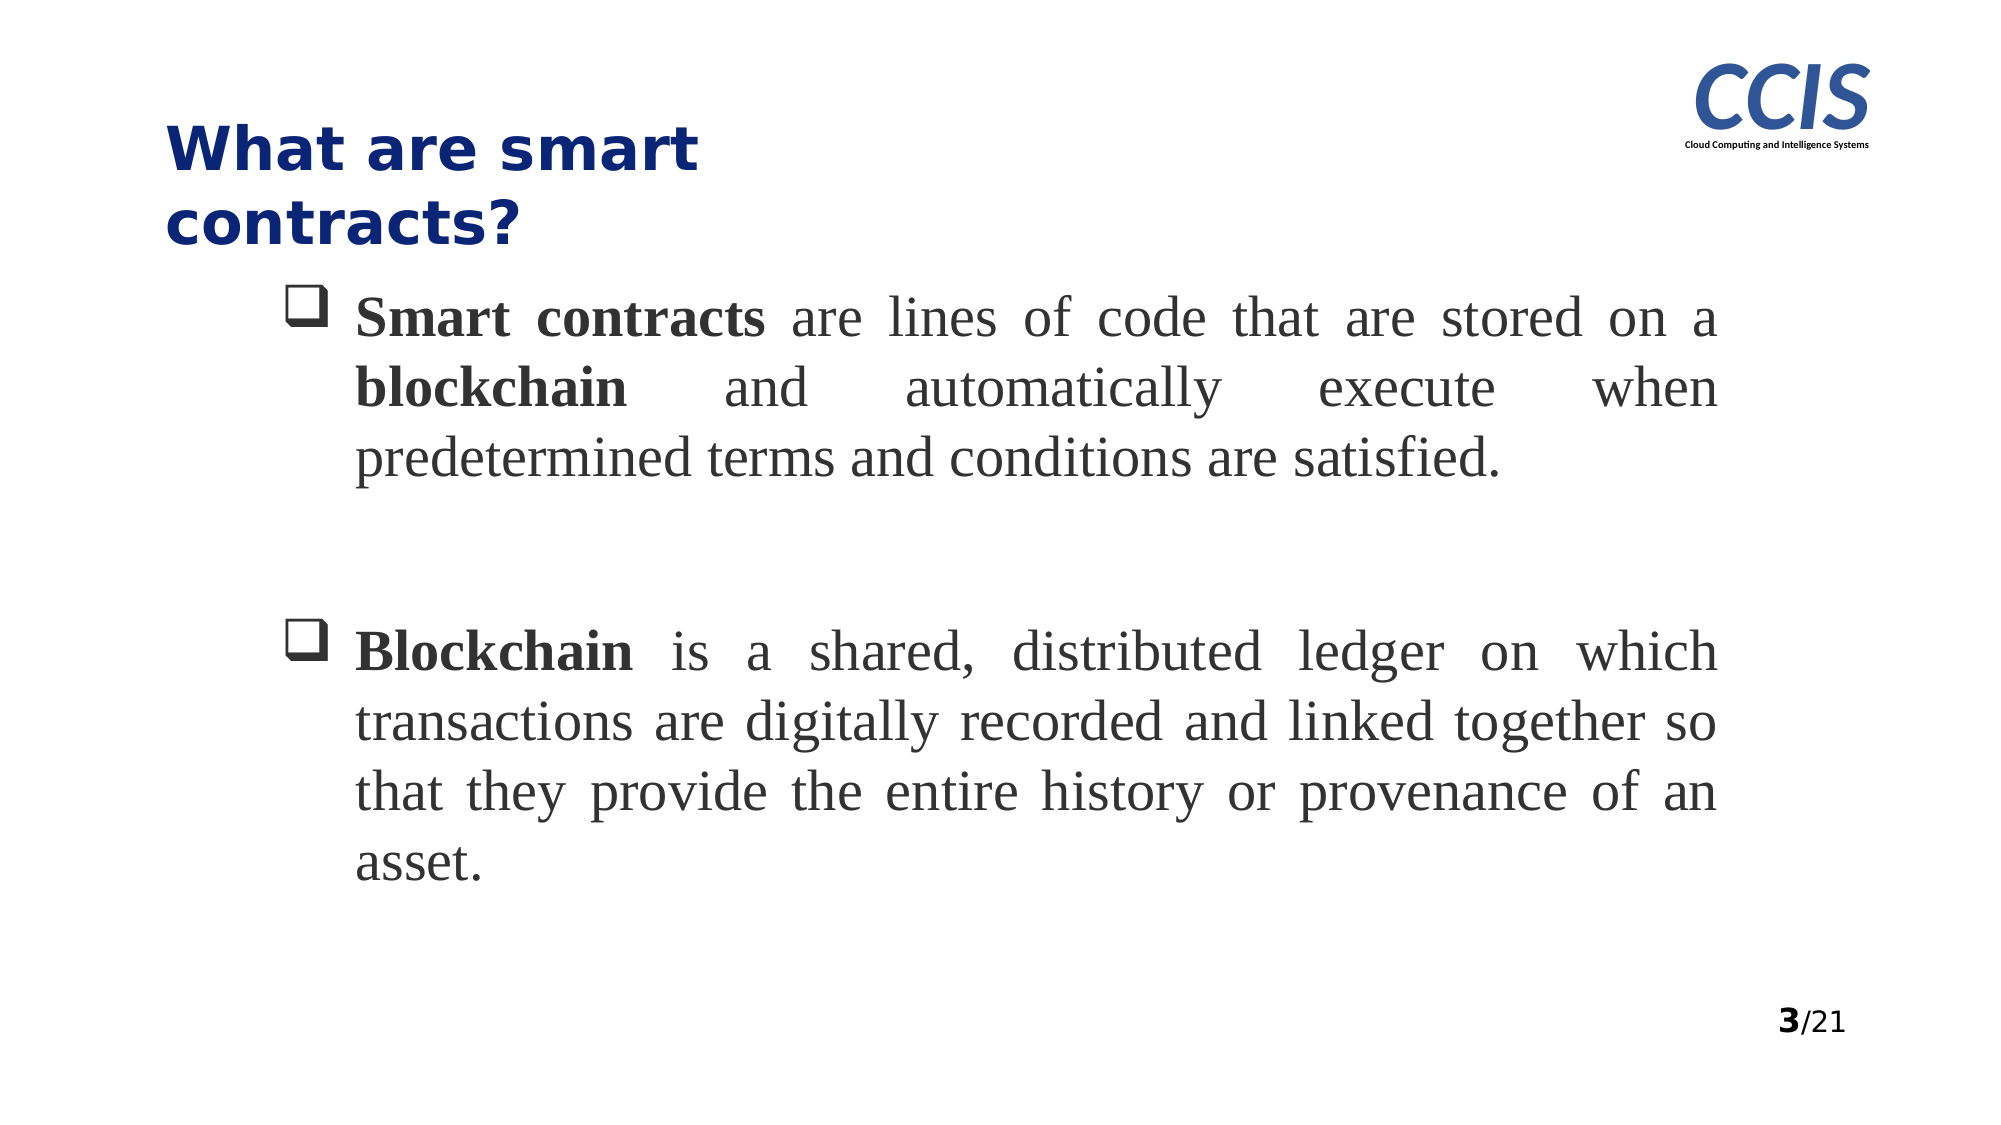

CCIS
What are smart contracts?
Cloud Computing and Intelligence Systems
Smart contracts are lines of code that are stored on a blockchain and automatically execute when predetermined terms and conditions are satisfied.
Blockchain is a shared, distributed ledger on which transactions are digitally recorded and linked together so that they provide the entire history or provenance of an asset.
3/21